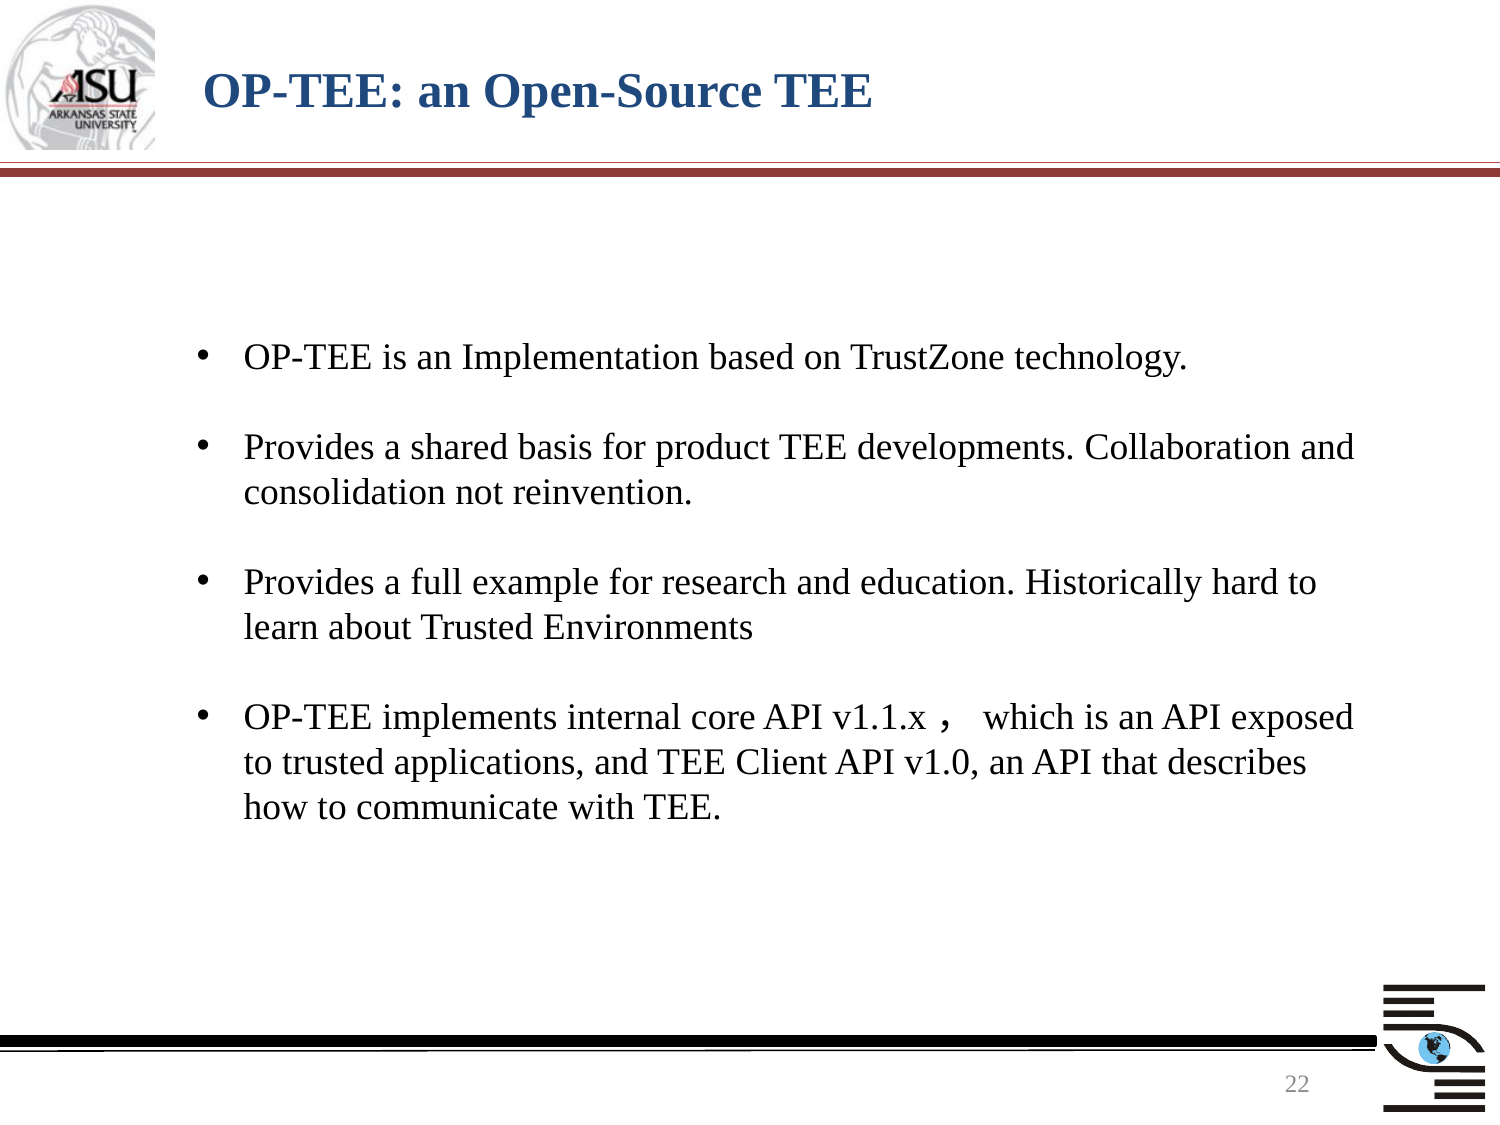

# OP-TEE: an Open-Source TEE
OP-TEE is an Implementation based on TrustZone technology.

Provides a shared basis for product TEE developments. Collaboration and consolidation not reinvention.

Provides a full example for research and education. Historically hard to learn about Trusted Environments

OP-TEE implements internal core API v1.1.x，which is an API exposed to trusted applications, and TEE Client API v1.0, an API that describes how to communicate with TEE.

22